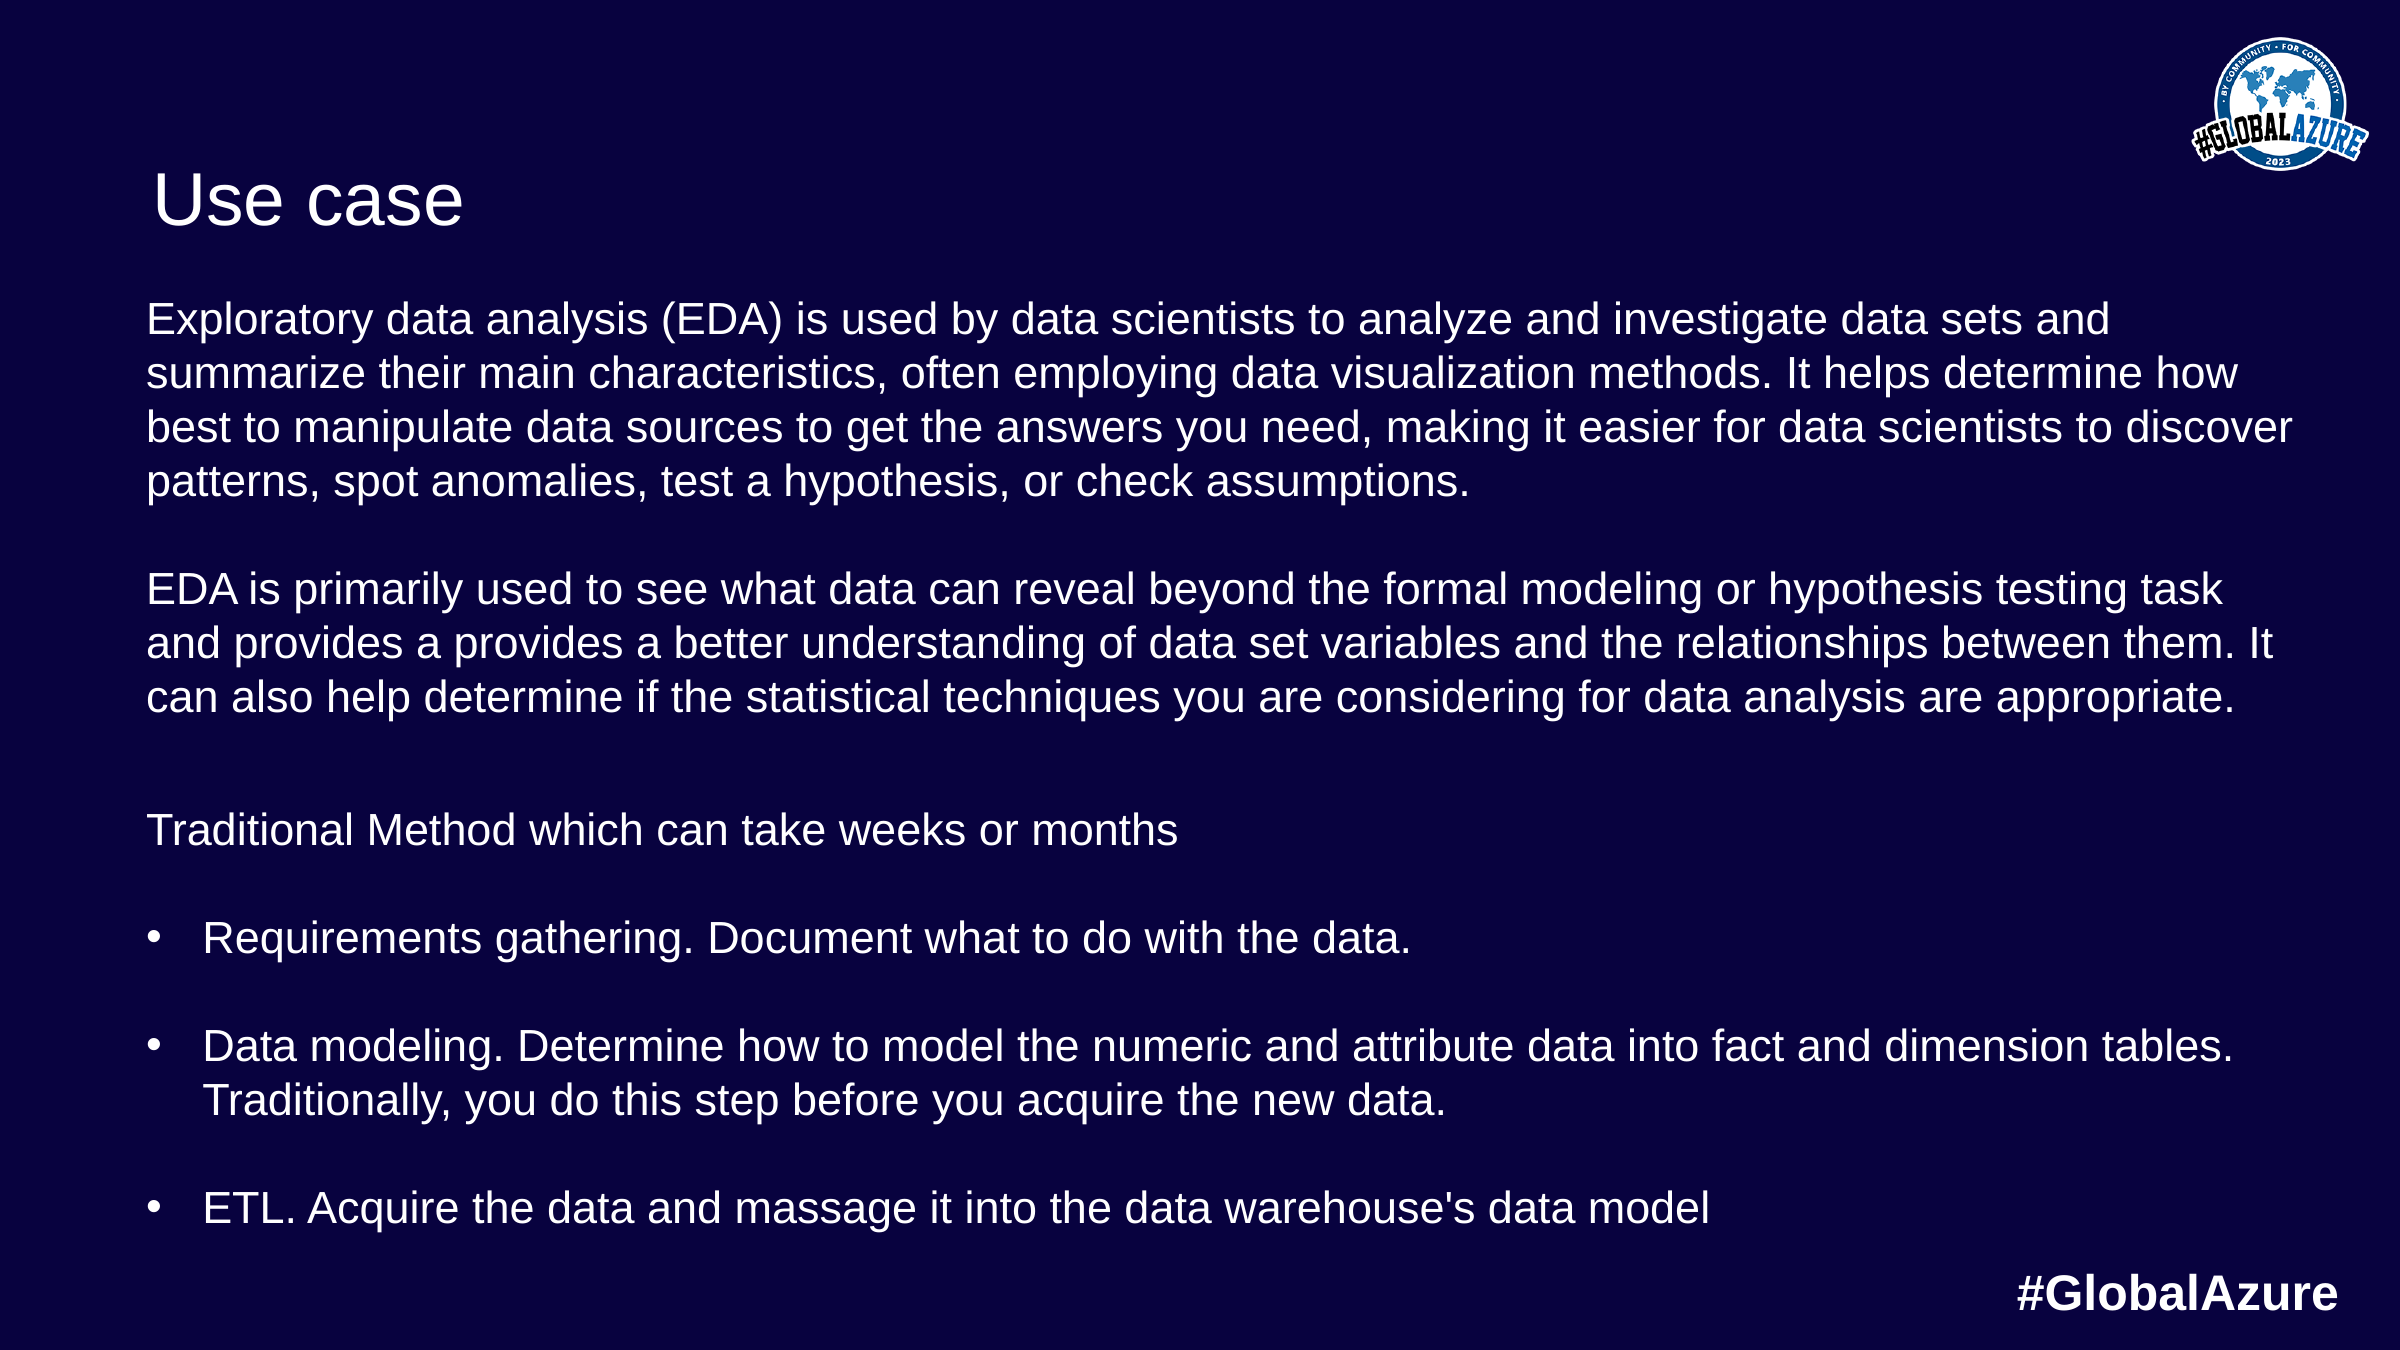

Use case
Exploratory data analysis (EDA) is used by data scientists to analyze and investigate data sets and summarize their main characteristics, often employing data visualization methods. It helps determine how best to manipulate data sources to get the answers you need, making it easier for data scientists to discover patterns, spot anomalies, test a hypothesis, or check assumptions.

EDA is primarily used to see what data can reveal beyond the formal modeling or hypothesis testing task and provides a provides a better understanding of data set variables and the relationships between them. It can also help determine if the statistical techniques you are considering for data analysis are appropriate.
Traditional Method which can take weeks or months

Requirements gathering. Document what to do with the data.

Data modeling. Determine how to model the numeric and attribute data into fact and dimension tables. Traditionally, you do this step before you acquire the new data.

ETL. Acquire the data and massage it into the data warehouse's data model